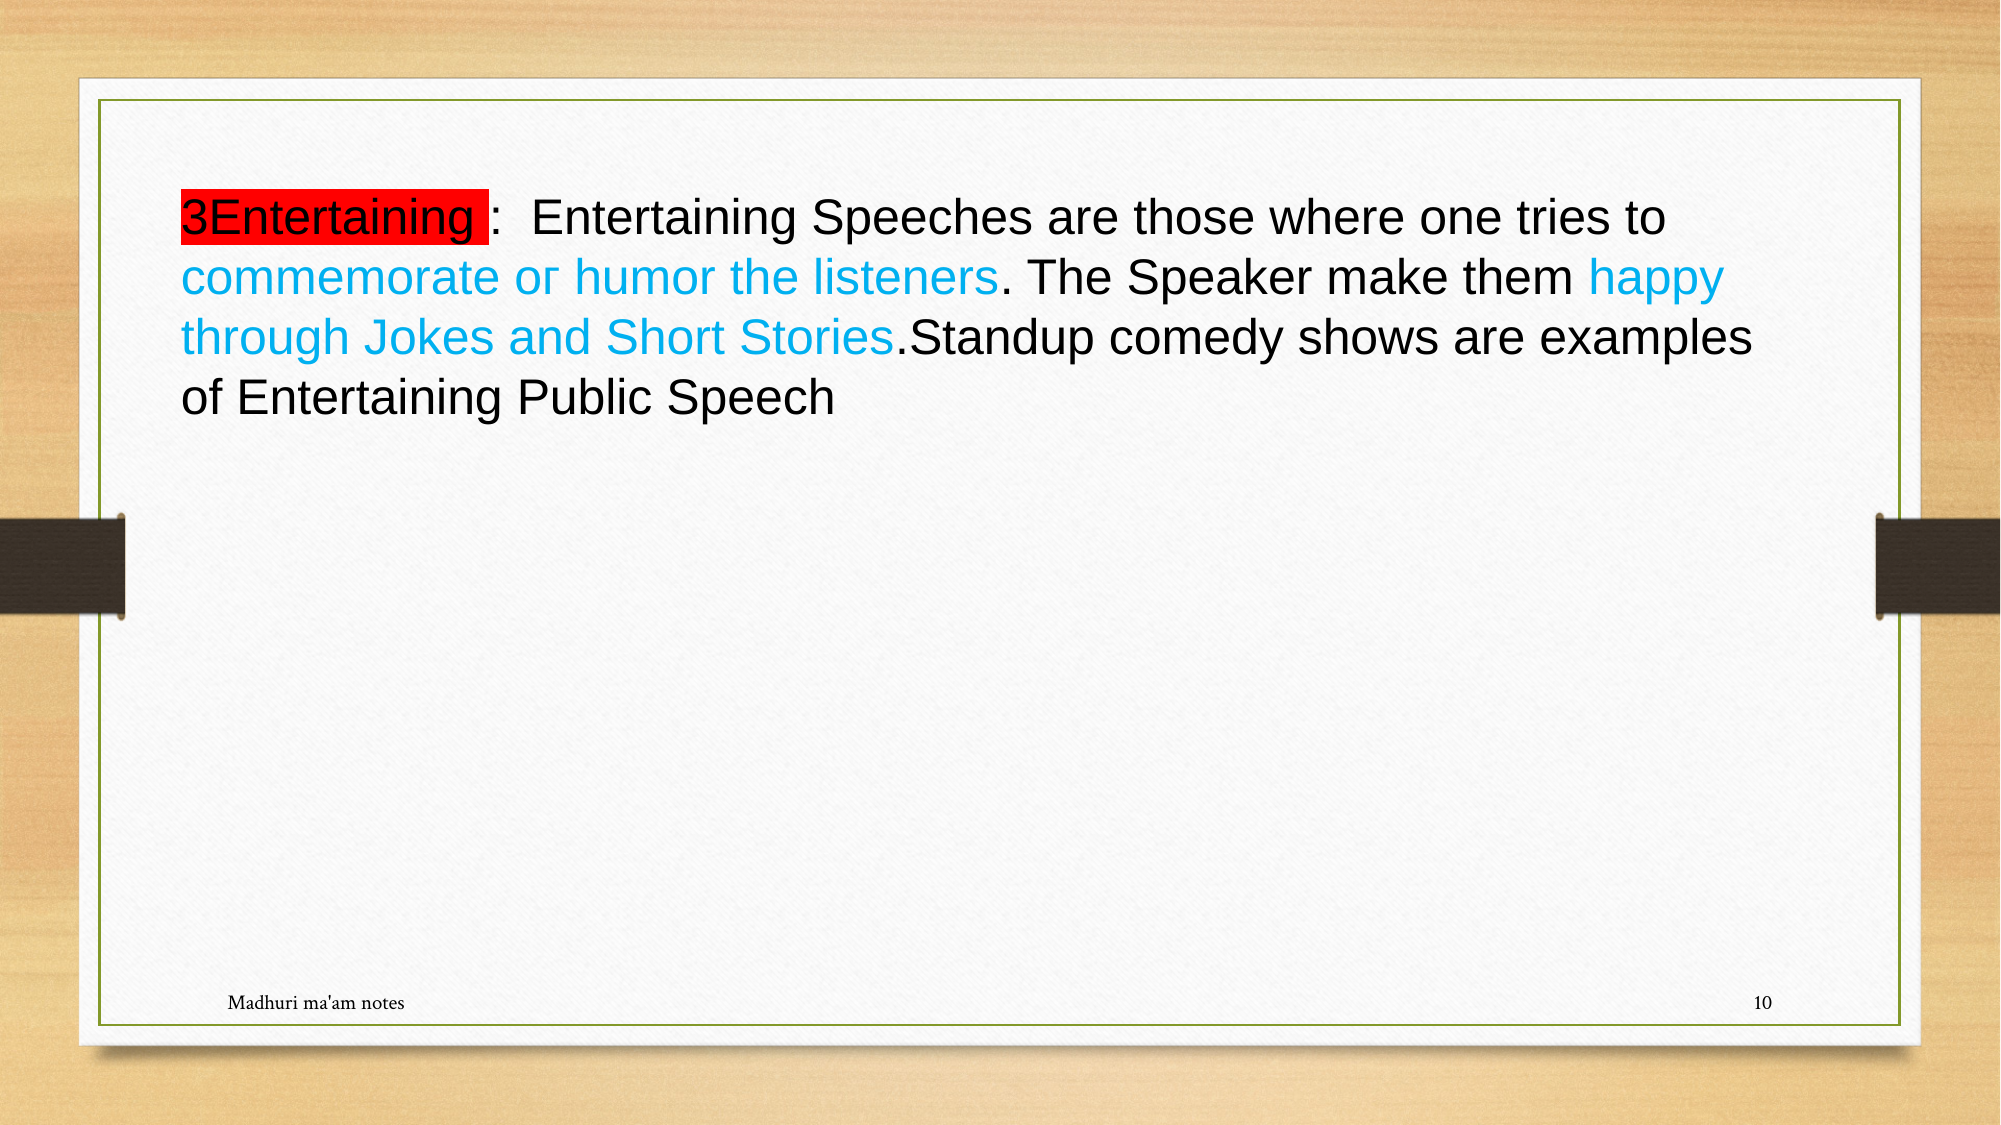

3Entertaining :  Entertaining Speeches are those where one tries to commemorate ог humor the listeners. The Speaker make them happy through Jokes and Short Stories.Standup comedy shows are examples of Entertaining Public Speech
Madhuri ma'am notes
10